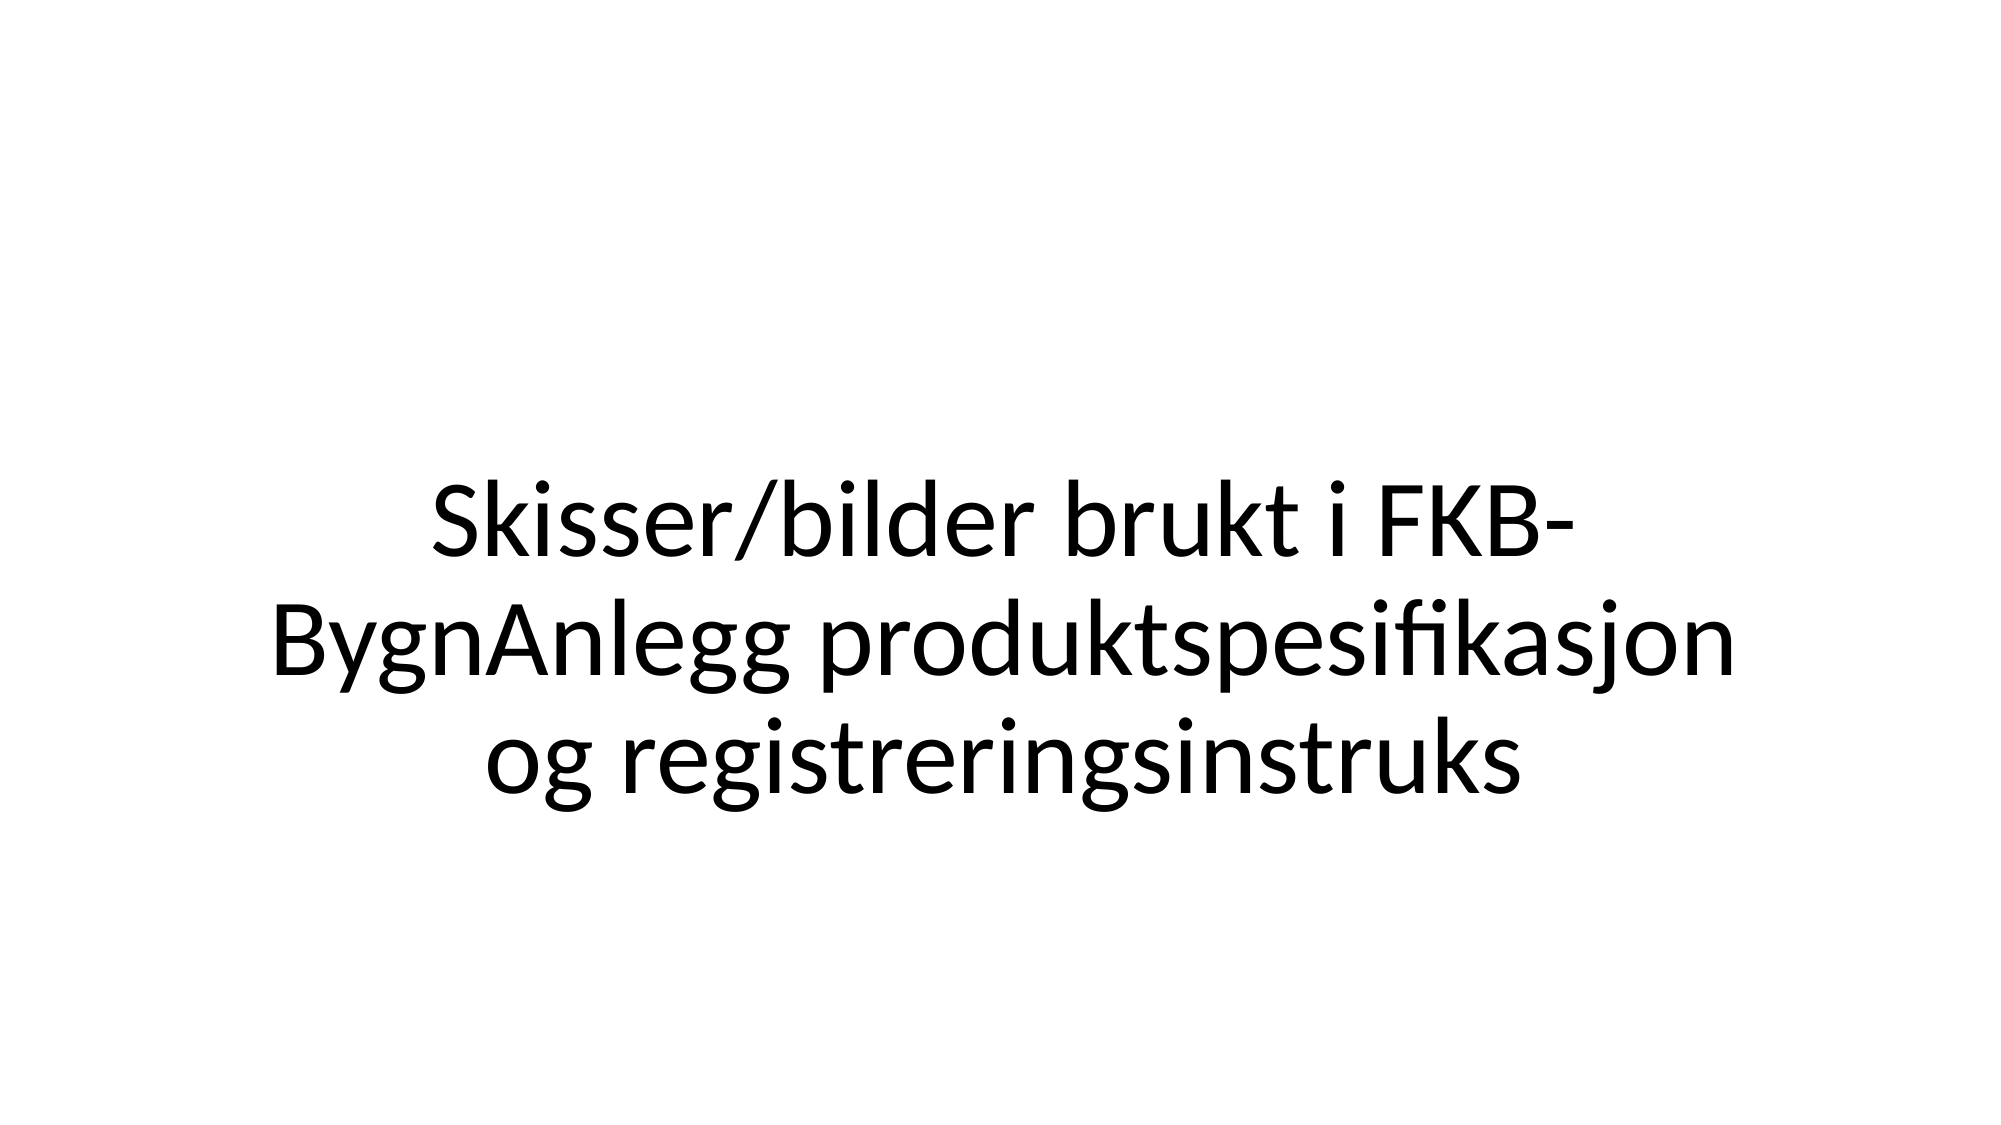

# Skisser/bilder brukt i FKB-BygnAnlegg produktspesifikasjon og registreringsinstruks